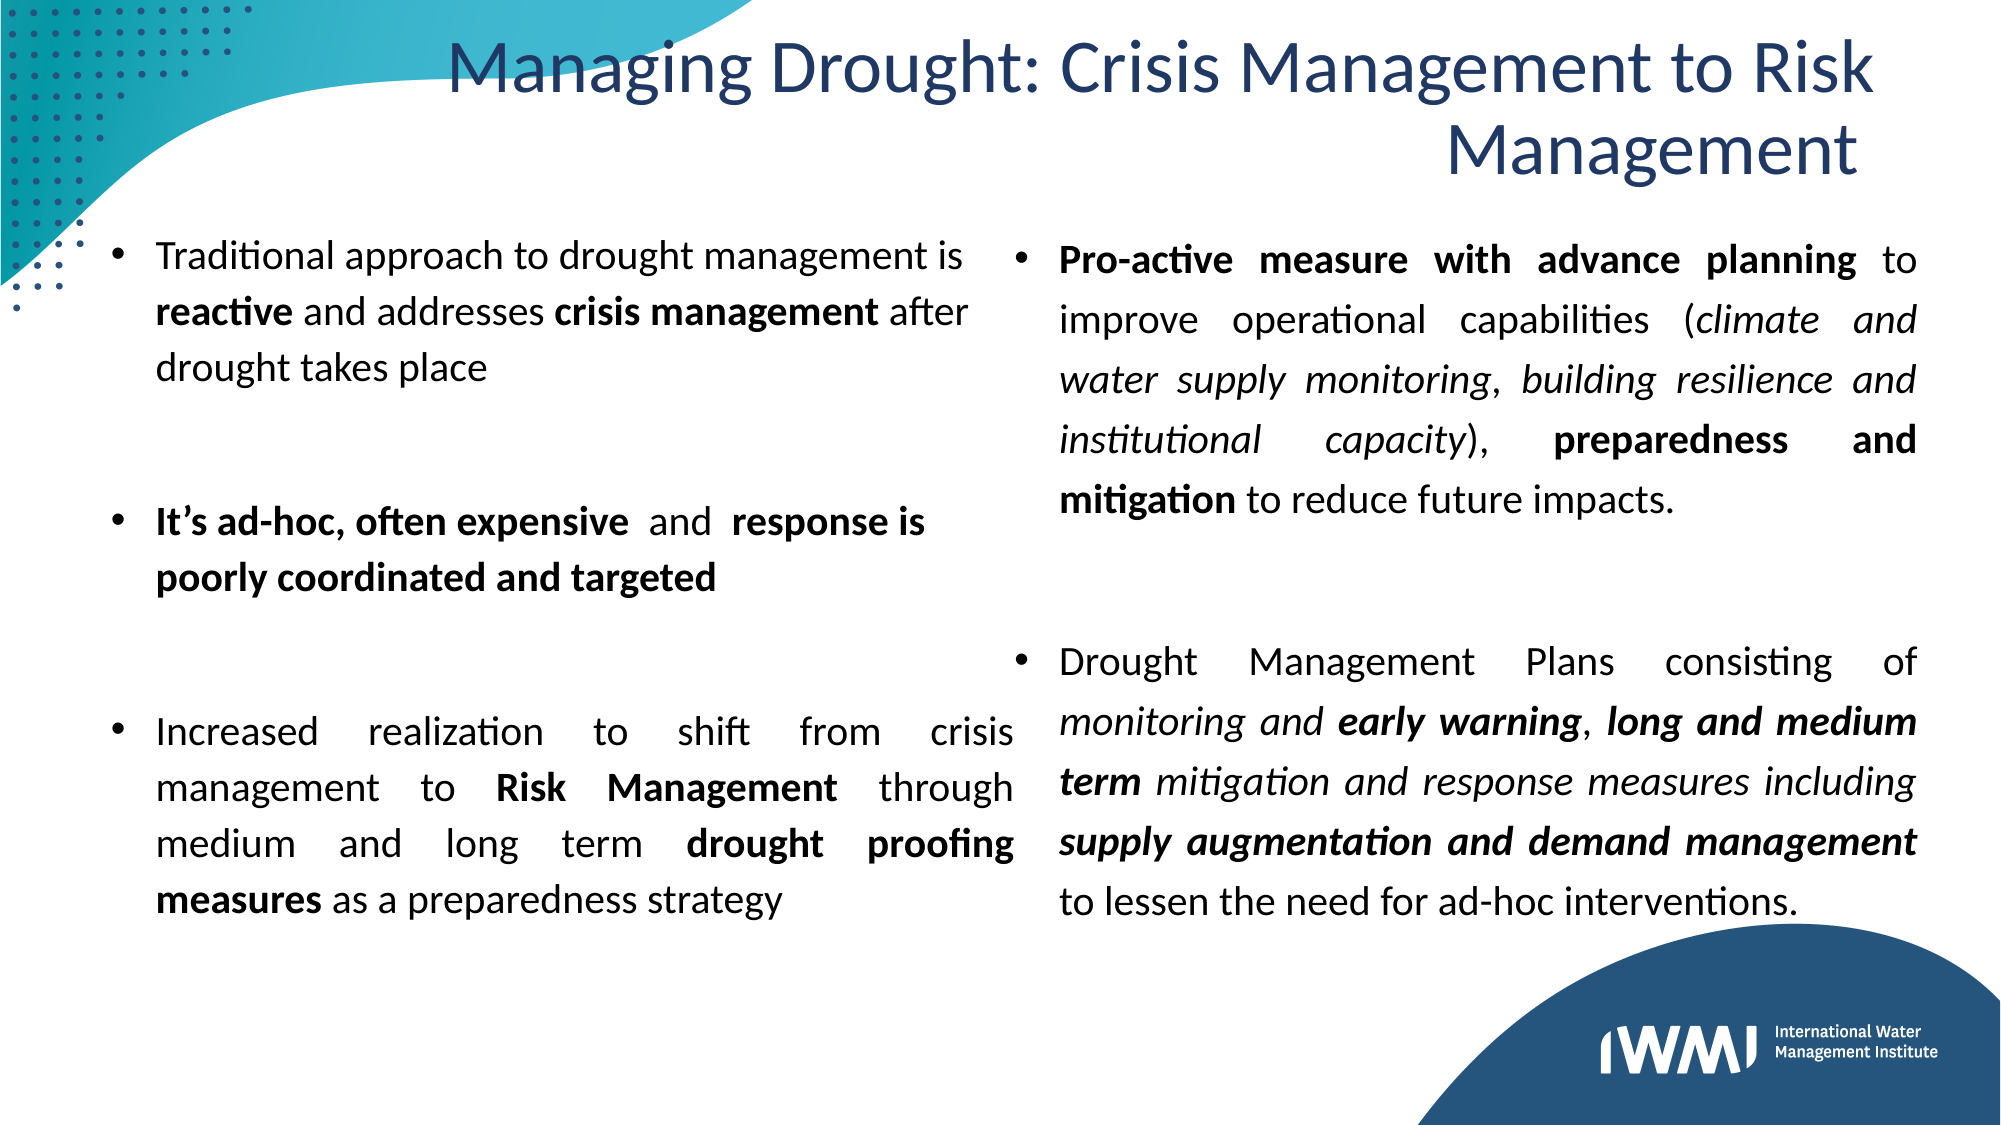

# Managing Drought: Crisis Management to Risk Management
Traditional approach to drought management is reactive and addresses crisis management after drought takes place

It’s ad-hoc, often expensive  and  response is poorly coordinated and targeted

Increased realization to shift from crisis management to Risk Management through medium and long term drought proofing measures as a preparedness strategy

Pro-active measure with advance planning to improve operational capabilities (climate and water supply monitoring, building resilience and institutional capacity), preparedness and mitigation to reduce future impacts.

Drought Management Plans consisting of monitoring and early warning, long and medium term mitigation and response measures including supply augmentation and demand management to lessen the need for ad-hoc interventions.